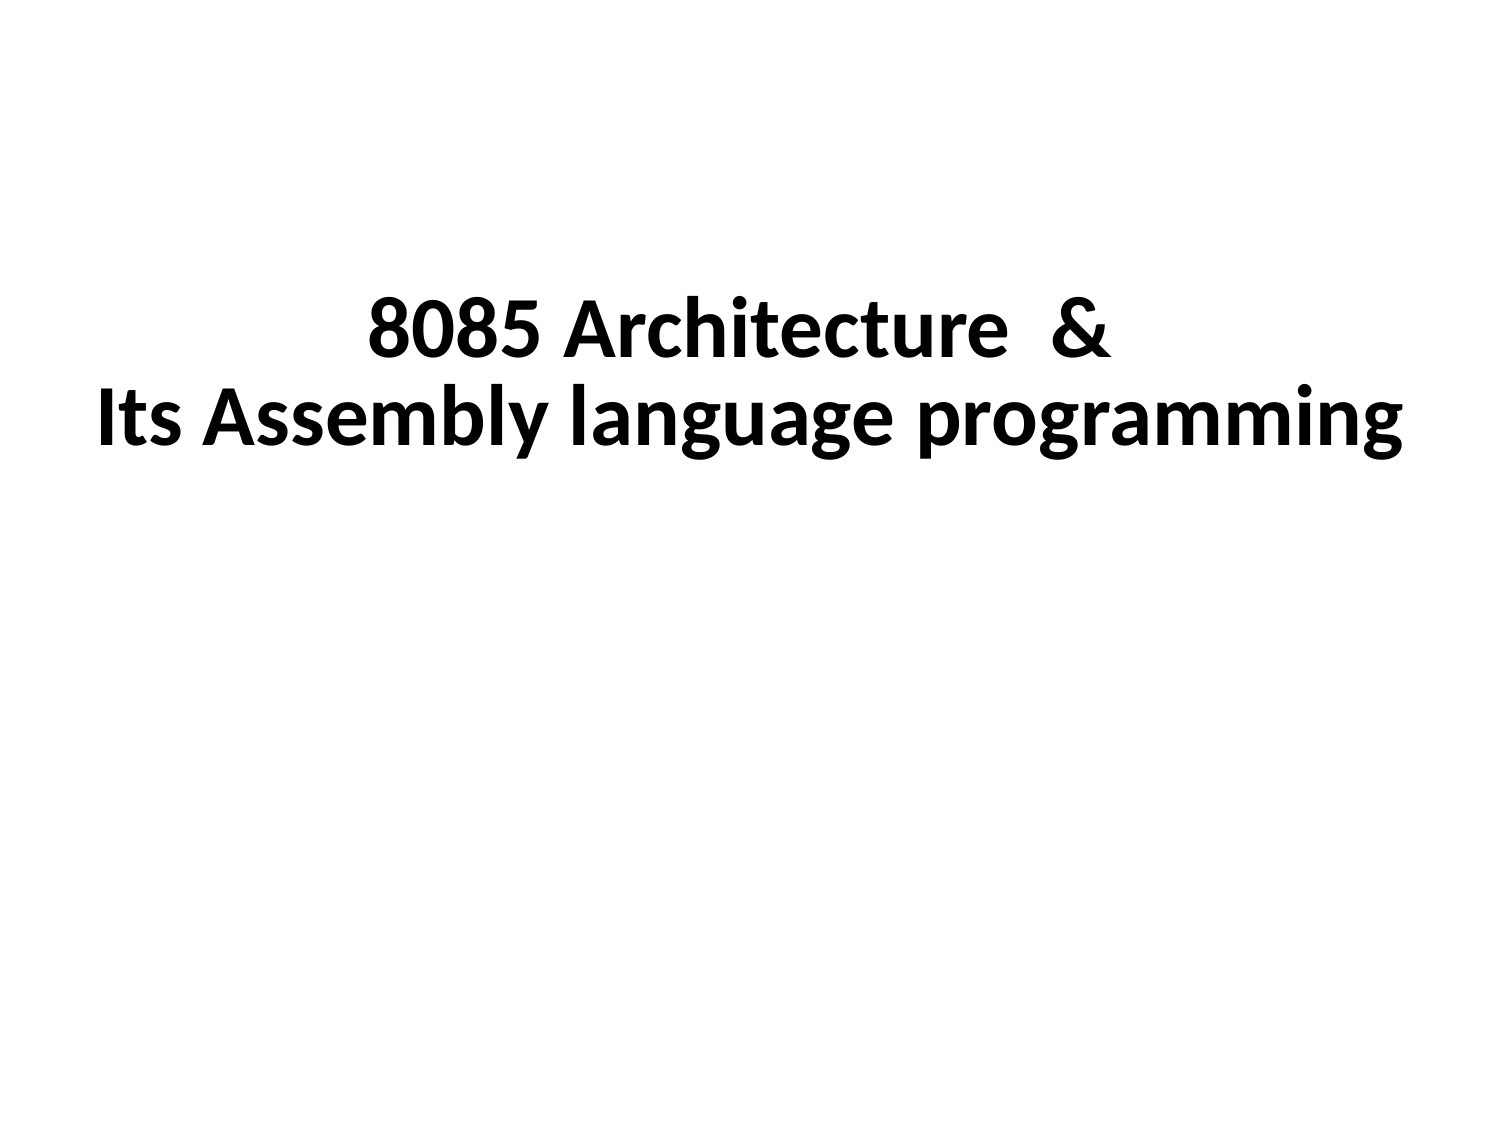

8085 Architecture  &
Its Assembly language programming